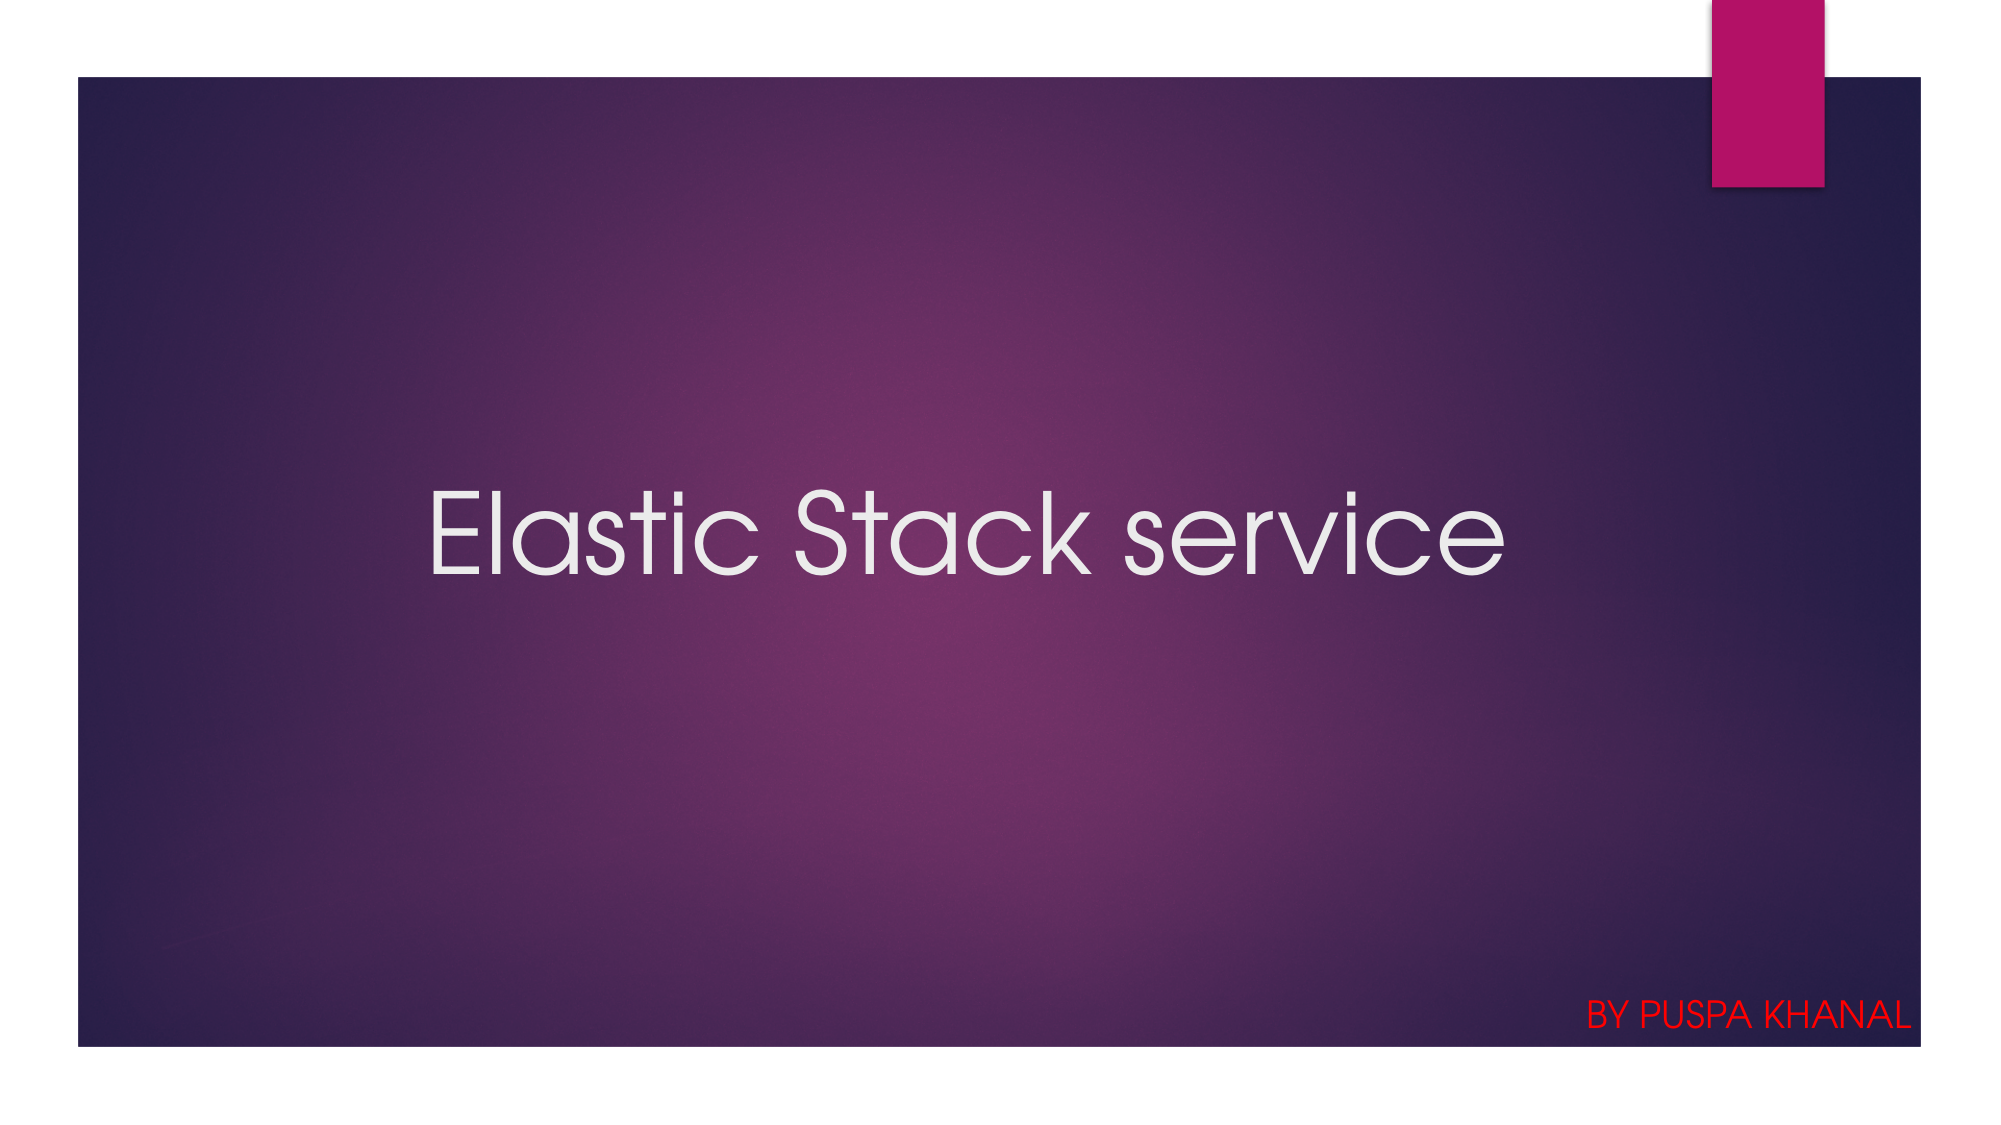

# Elastic Stack service
By Puspa Khanal